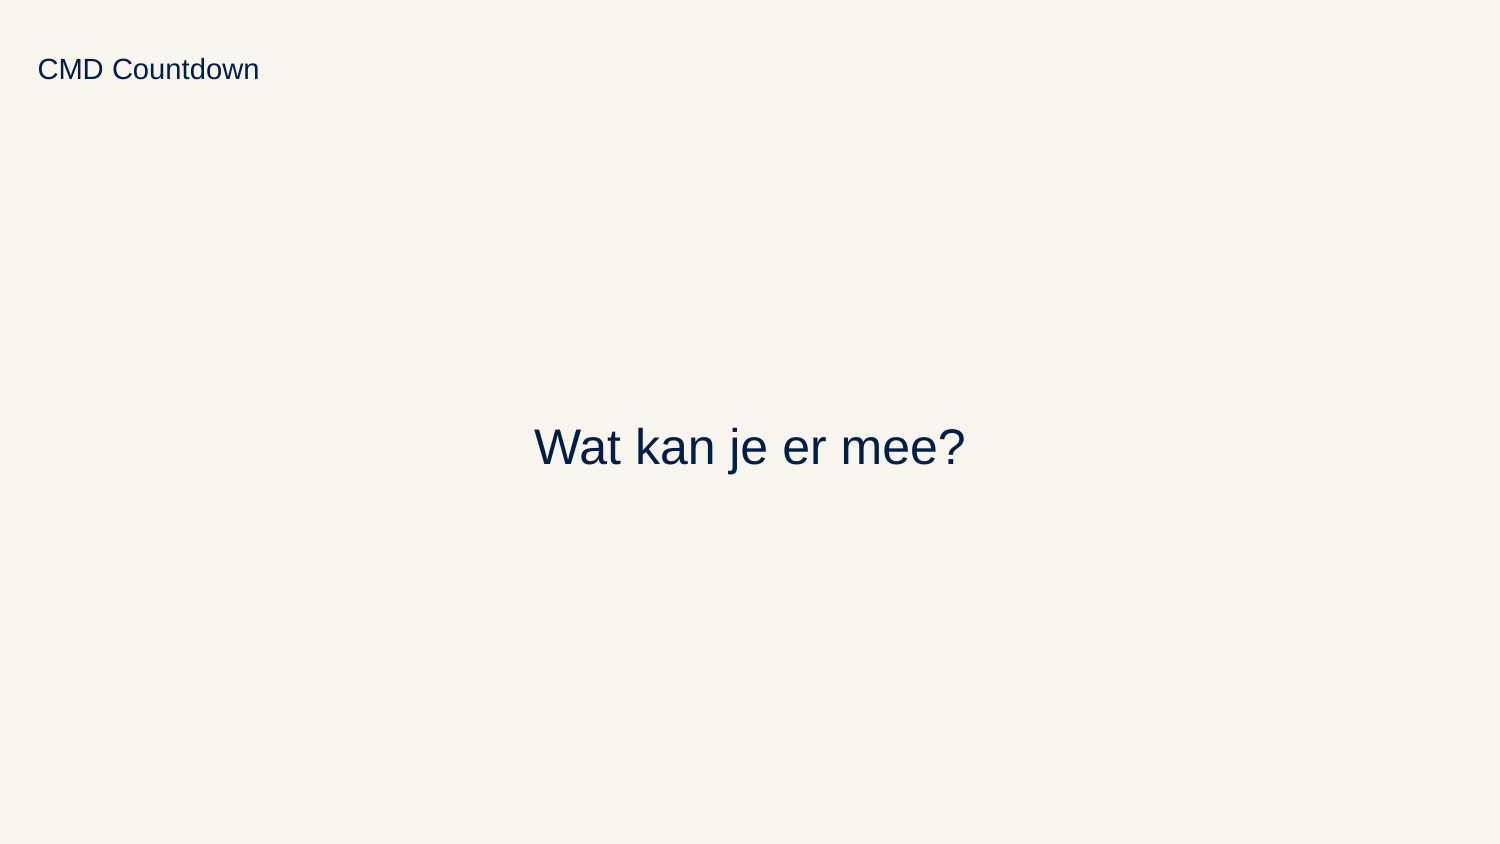

CMD Countdown
Wat kan je er mee?